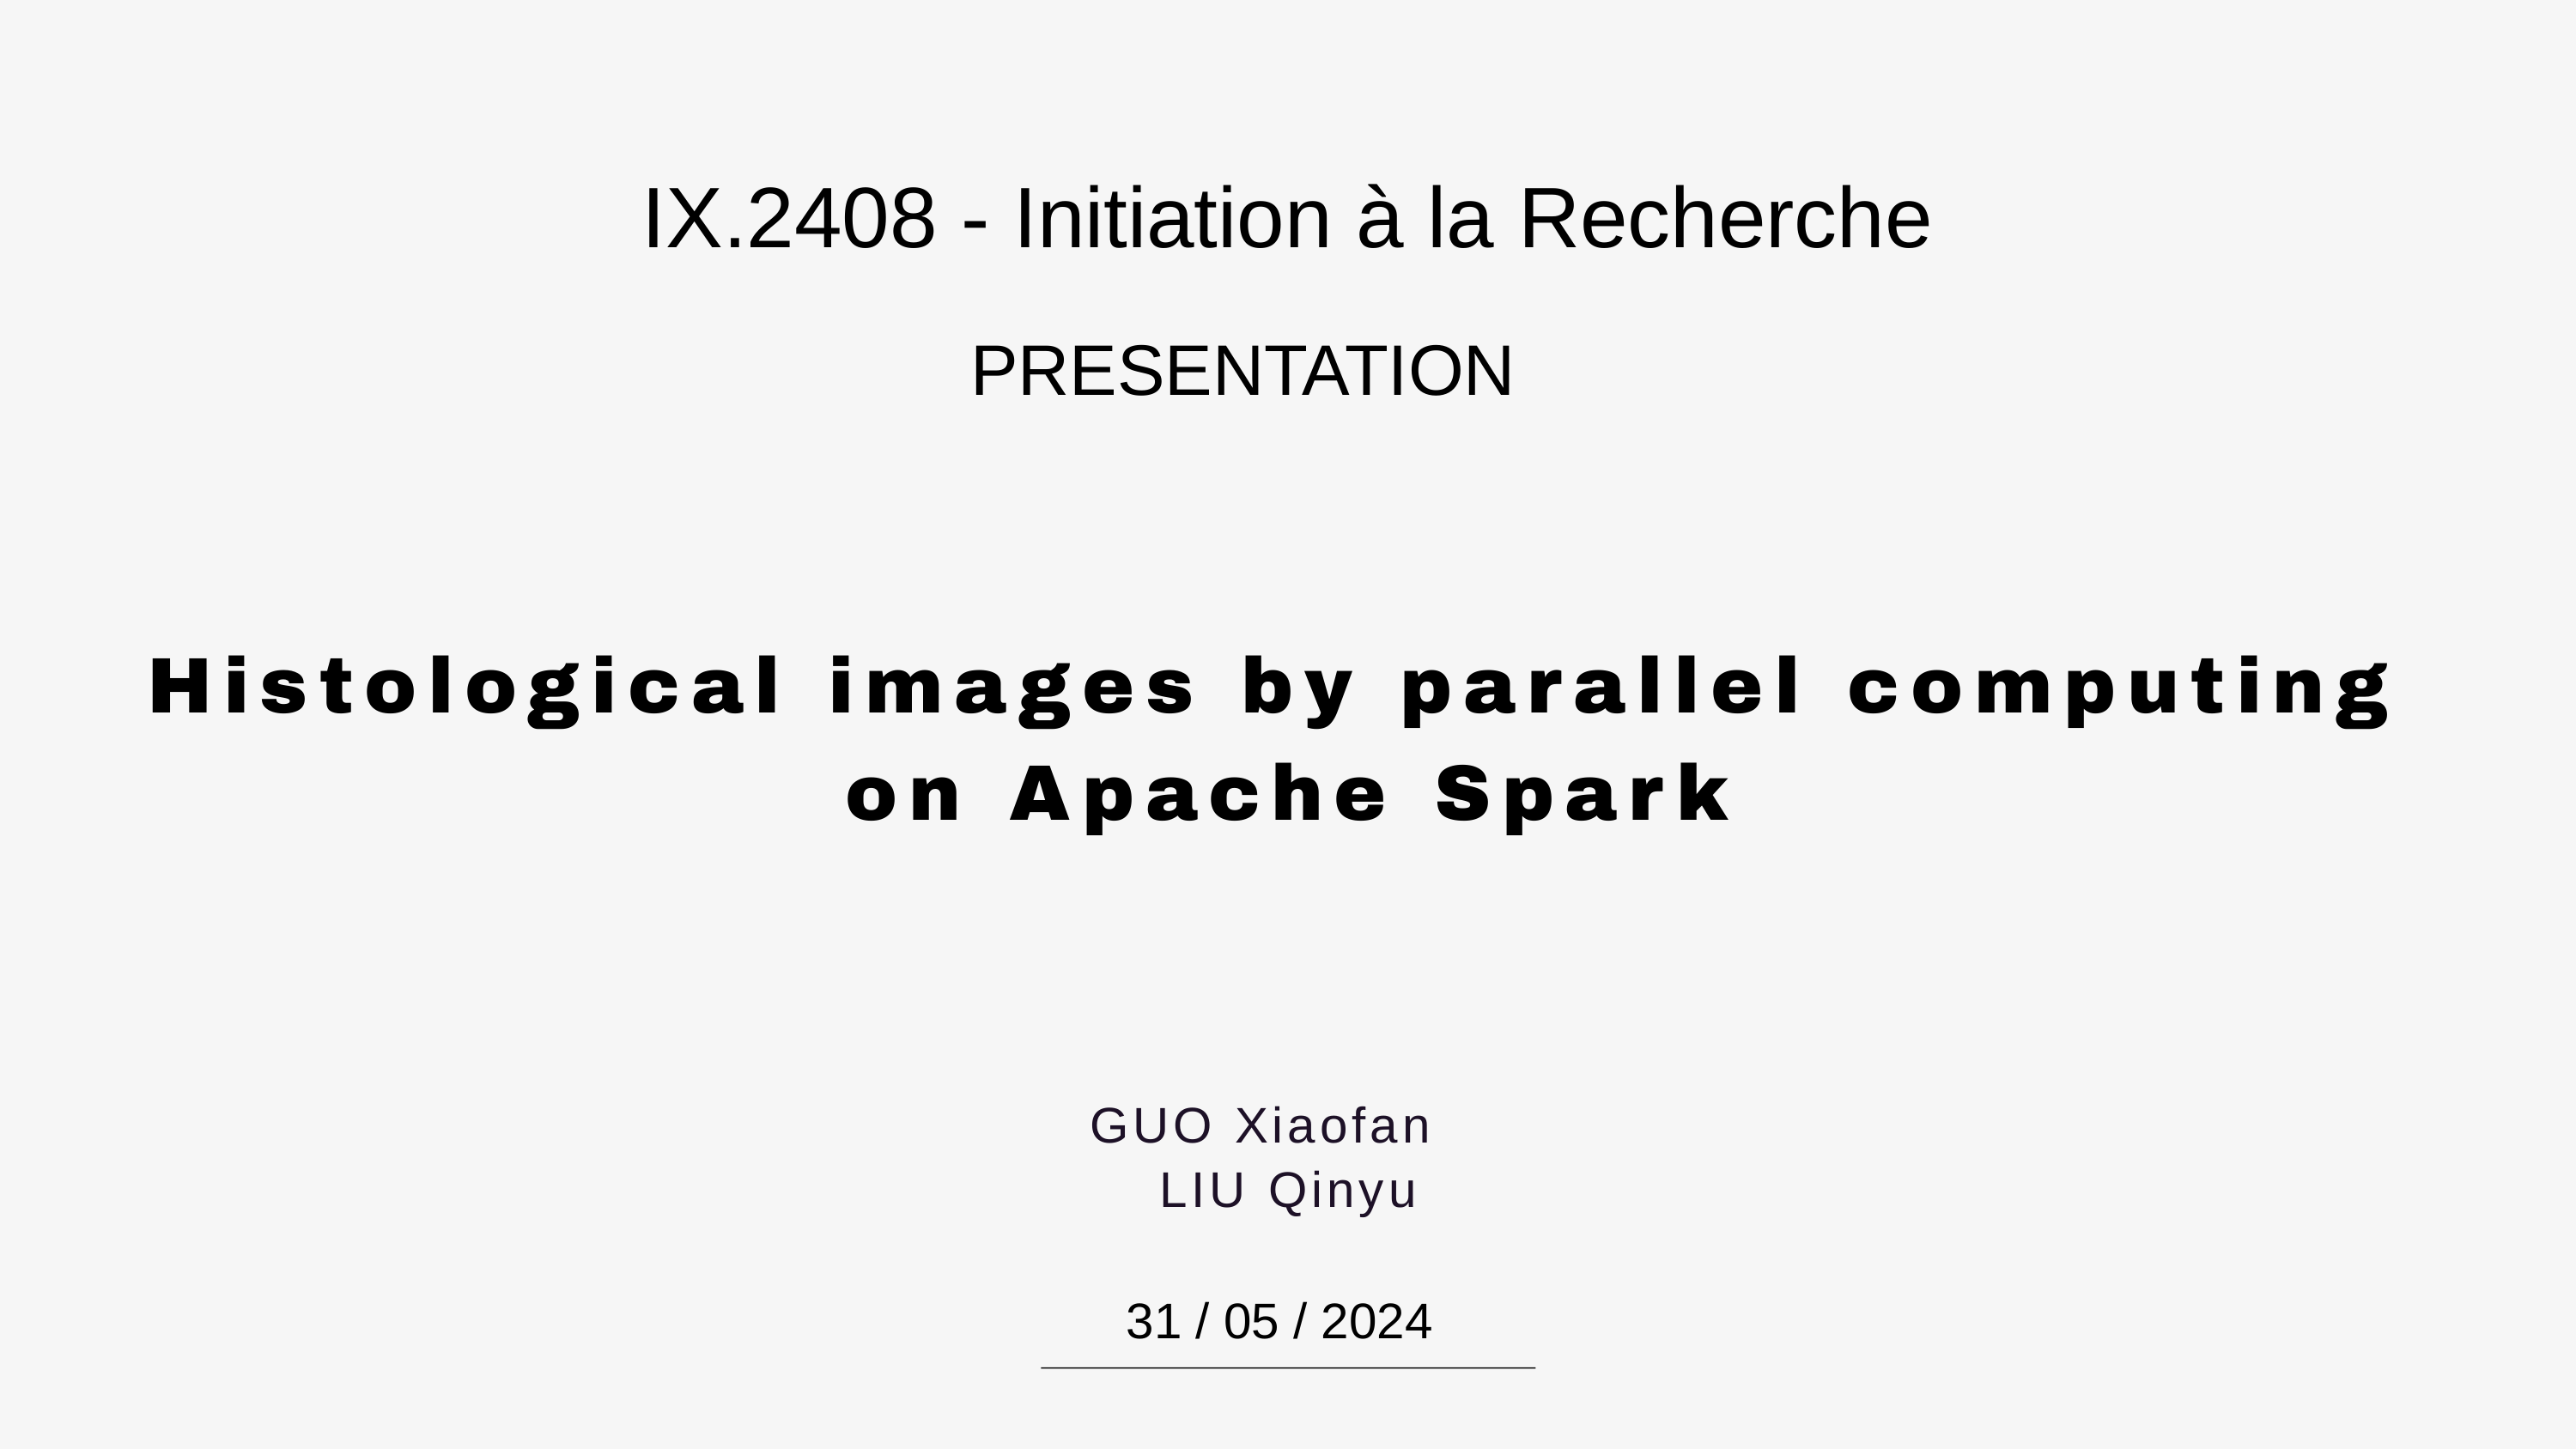

IX.2408 - Initiation à la Recherche
PRESENTATION
Histological images by parallel computing
on Apache Spark
GUO Xiaofan
LIU Qinyu
31 / 05 / 2024